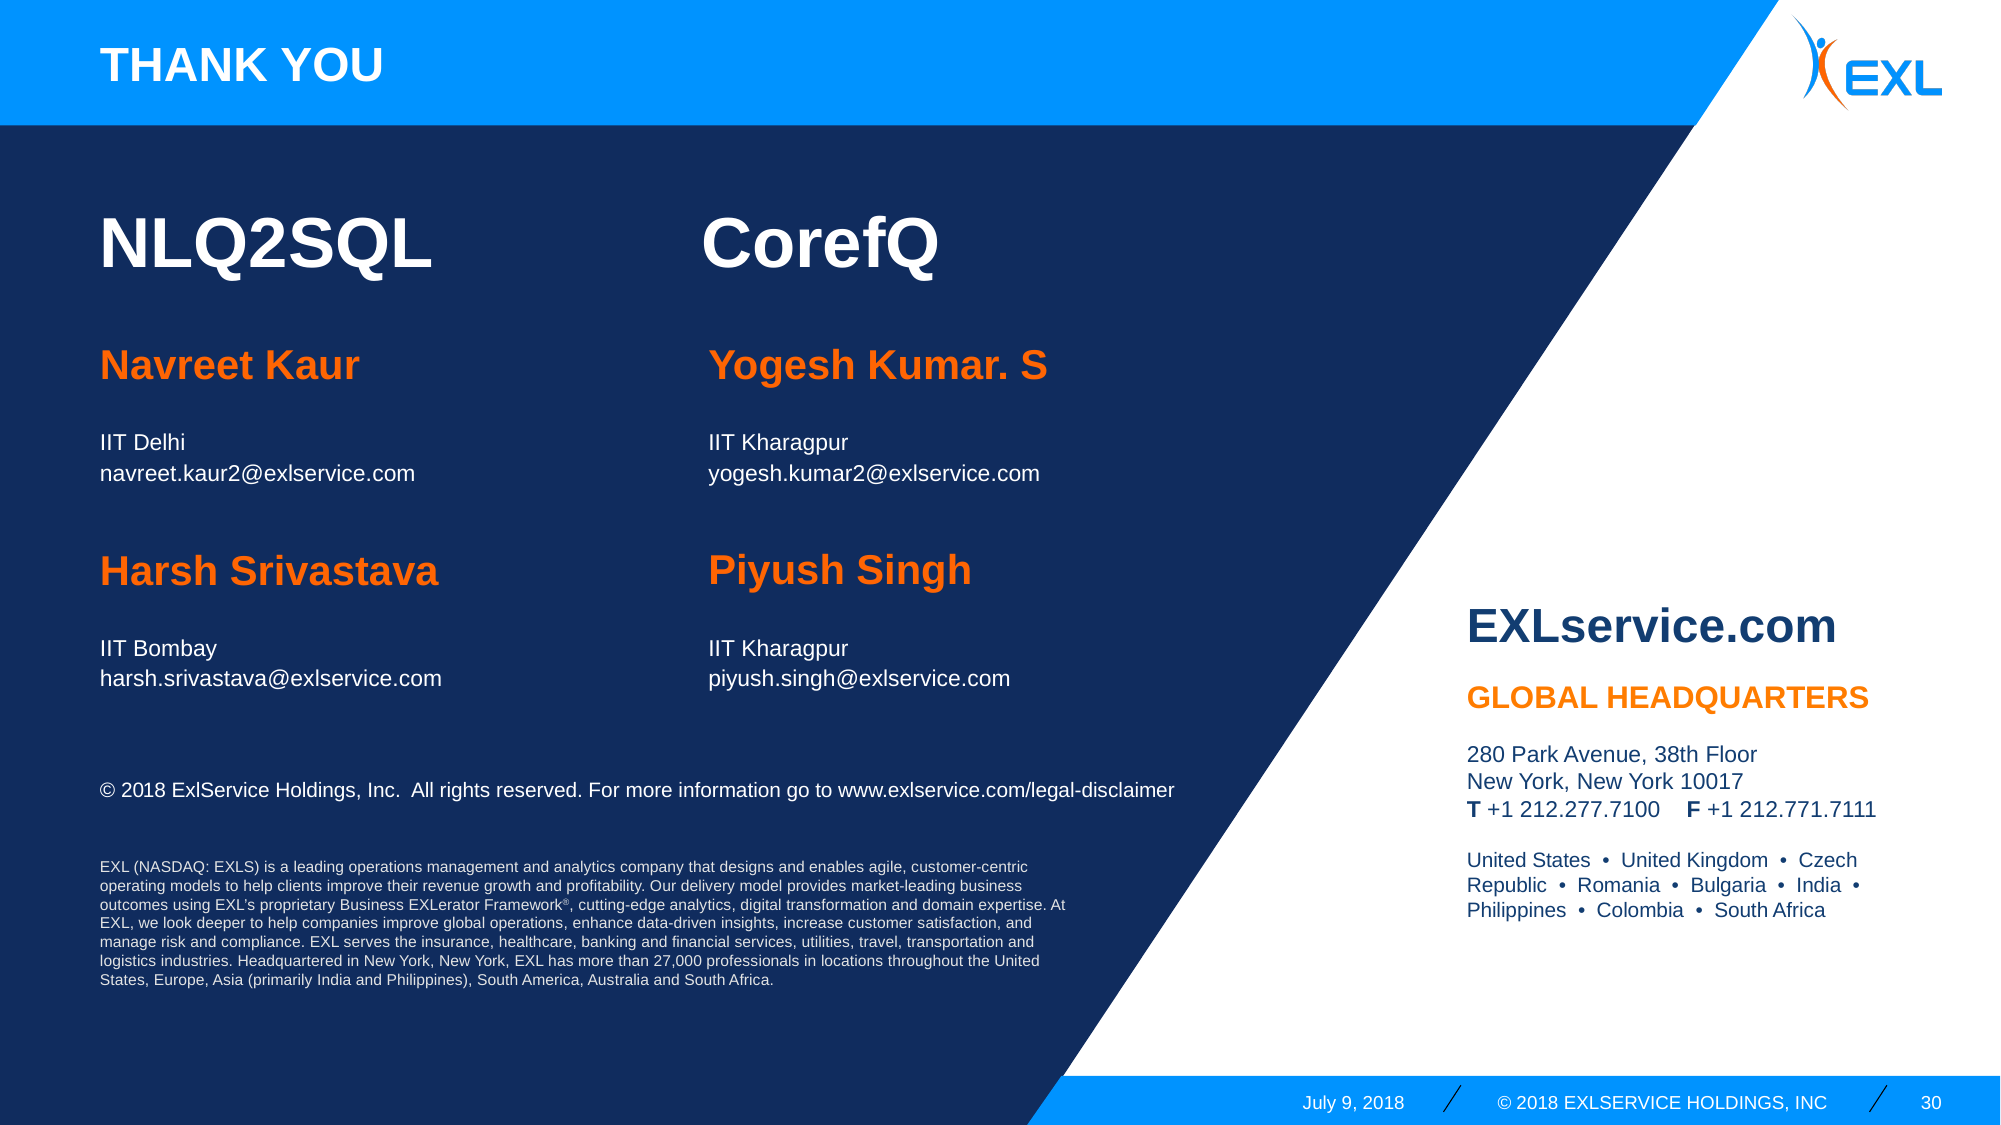

Thank you
NLQ2SQL
CorefQ
Navreet Kaur
IIT Delhi
navreet.kaur2@exlservice.com

Yogesh Kumar. S
IIT Kharagpur
yogesh.kumar2@exlservice.com

Piyush Singh
IIT Kharagpur
piyush.singh@exlservice.com

Harsh Srivastava
IIT Bombay
harsh.srivastava@exlservice.com